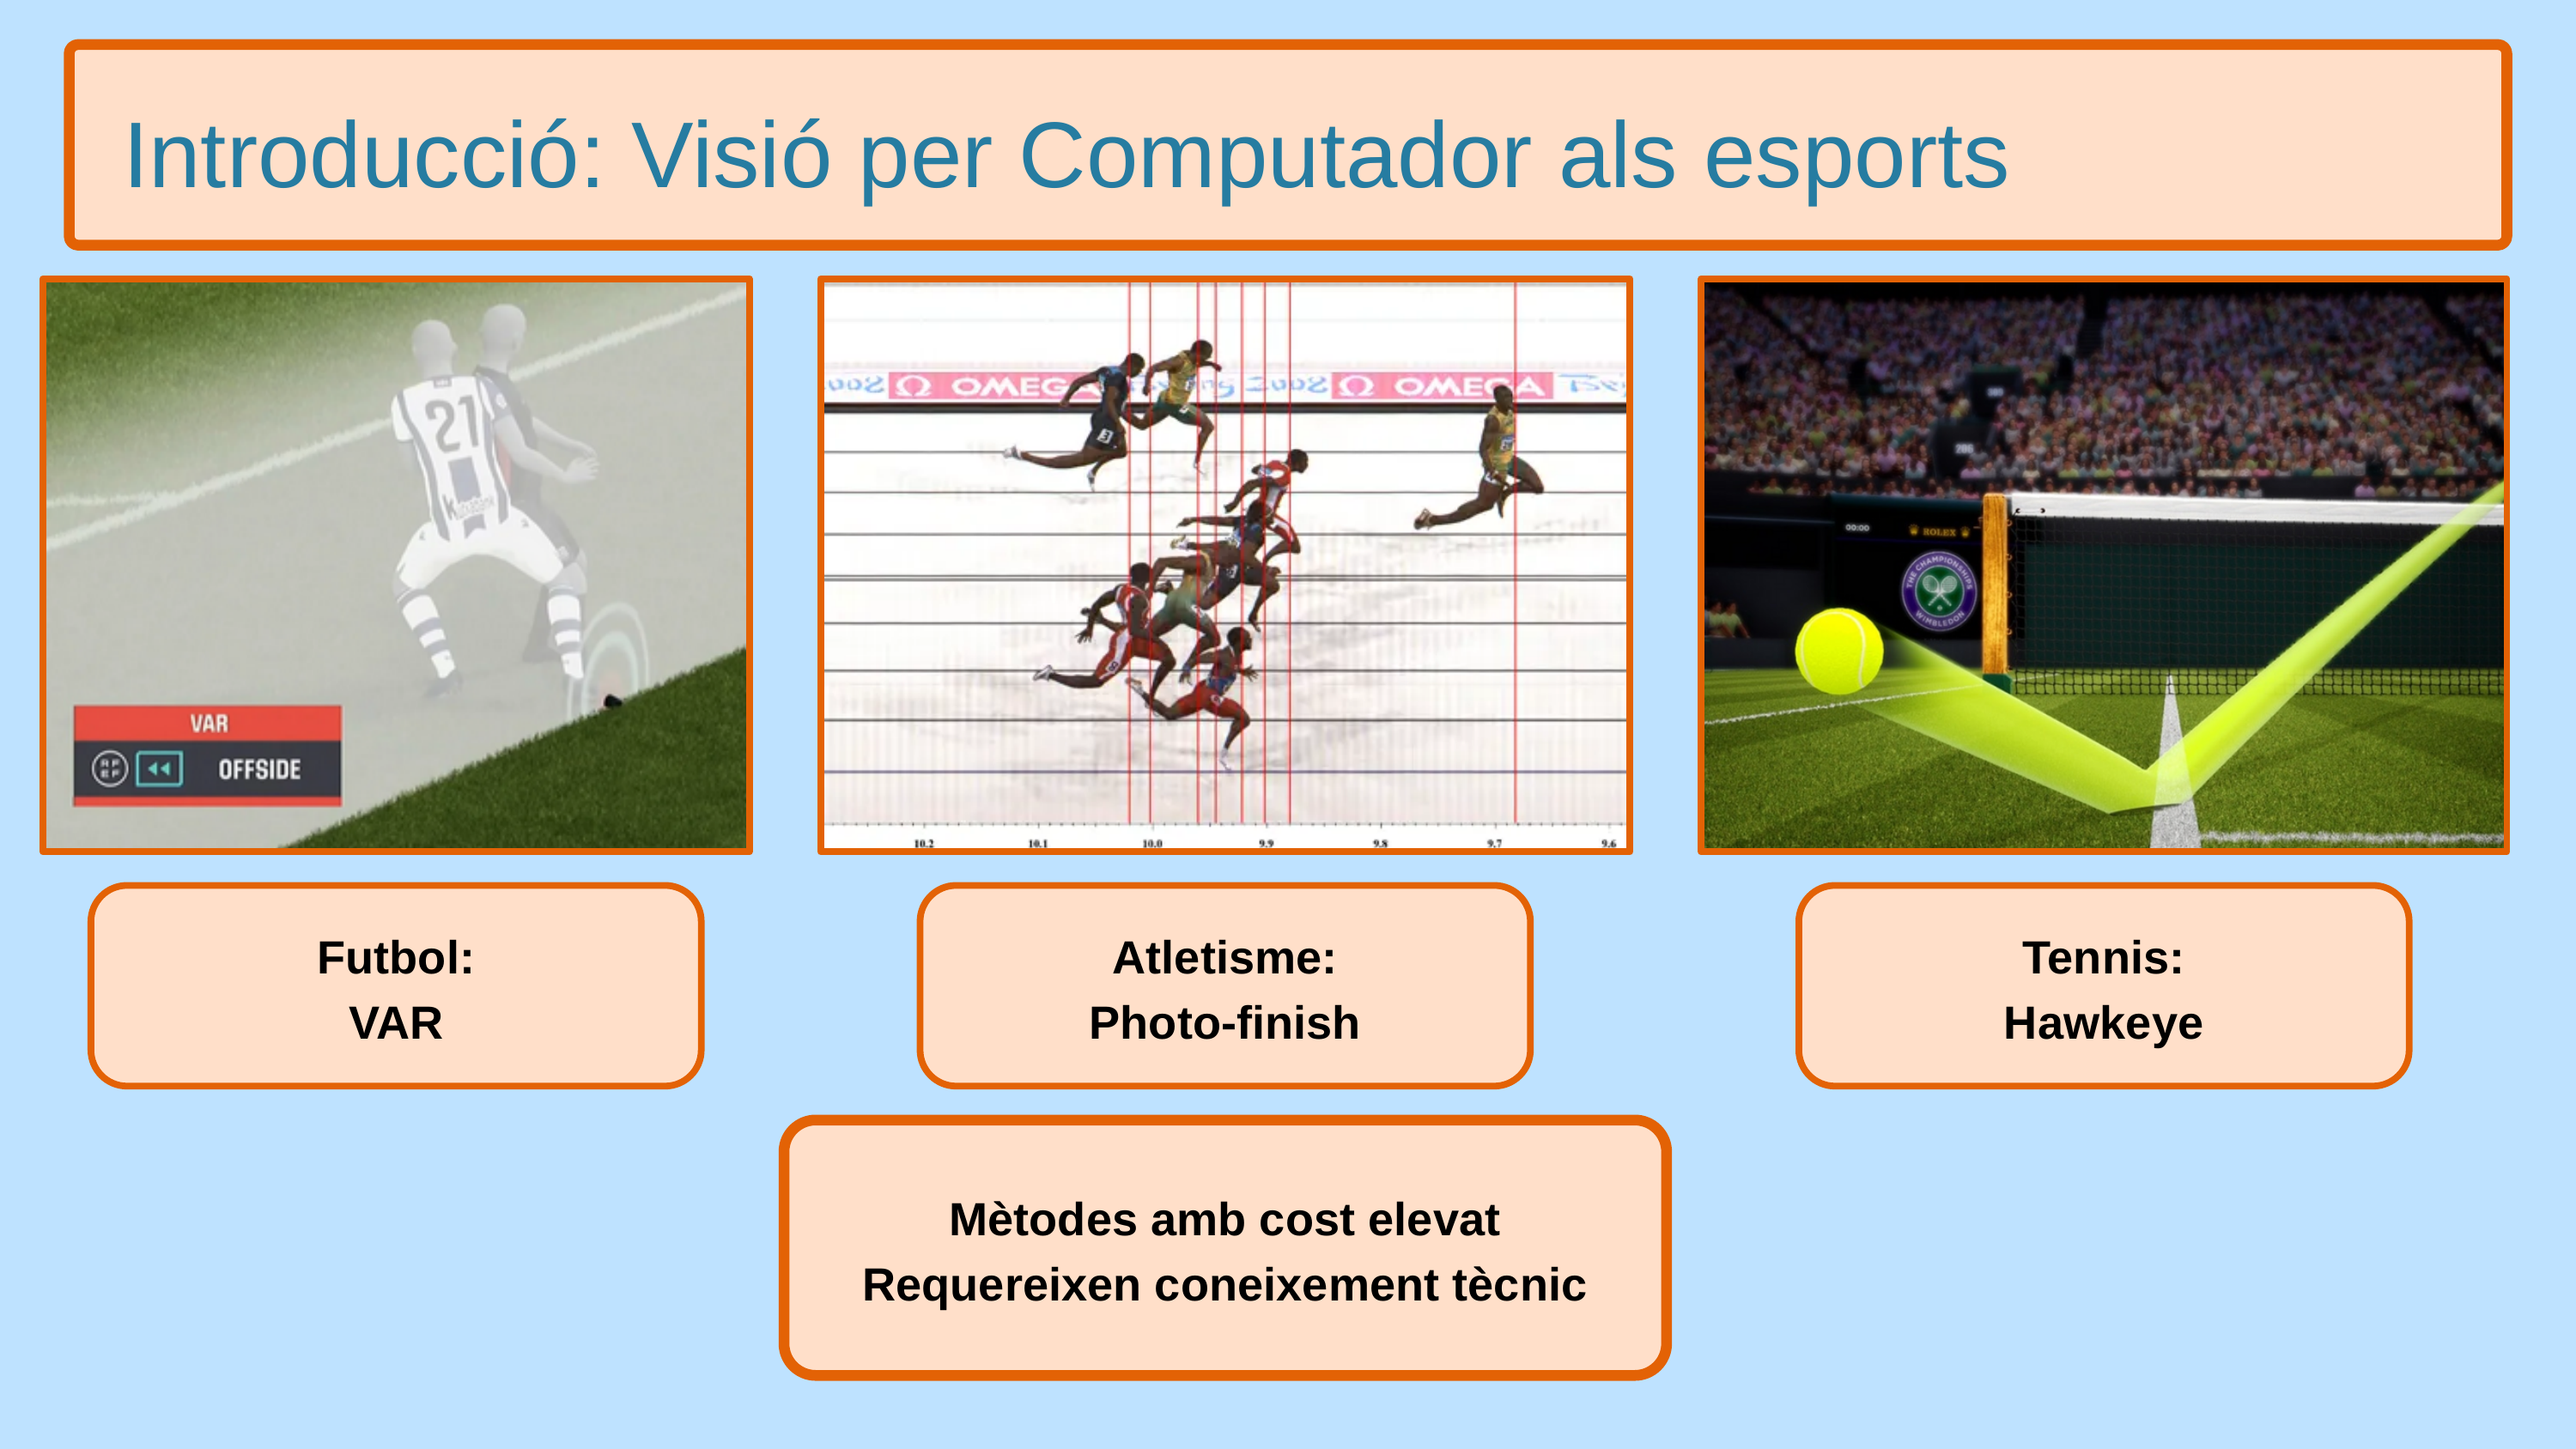

Introducció: Visió per Computador als esports

Futbol:
VAR
Atletisme:
Photo-finish
Tennis:
Hawkeye

Mètodes amb cost elevat
Requereixen coneixement tècnic